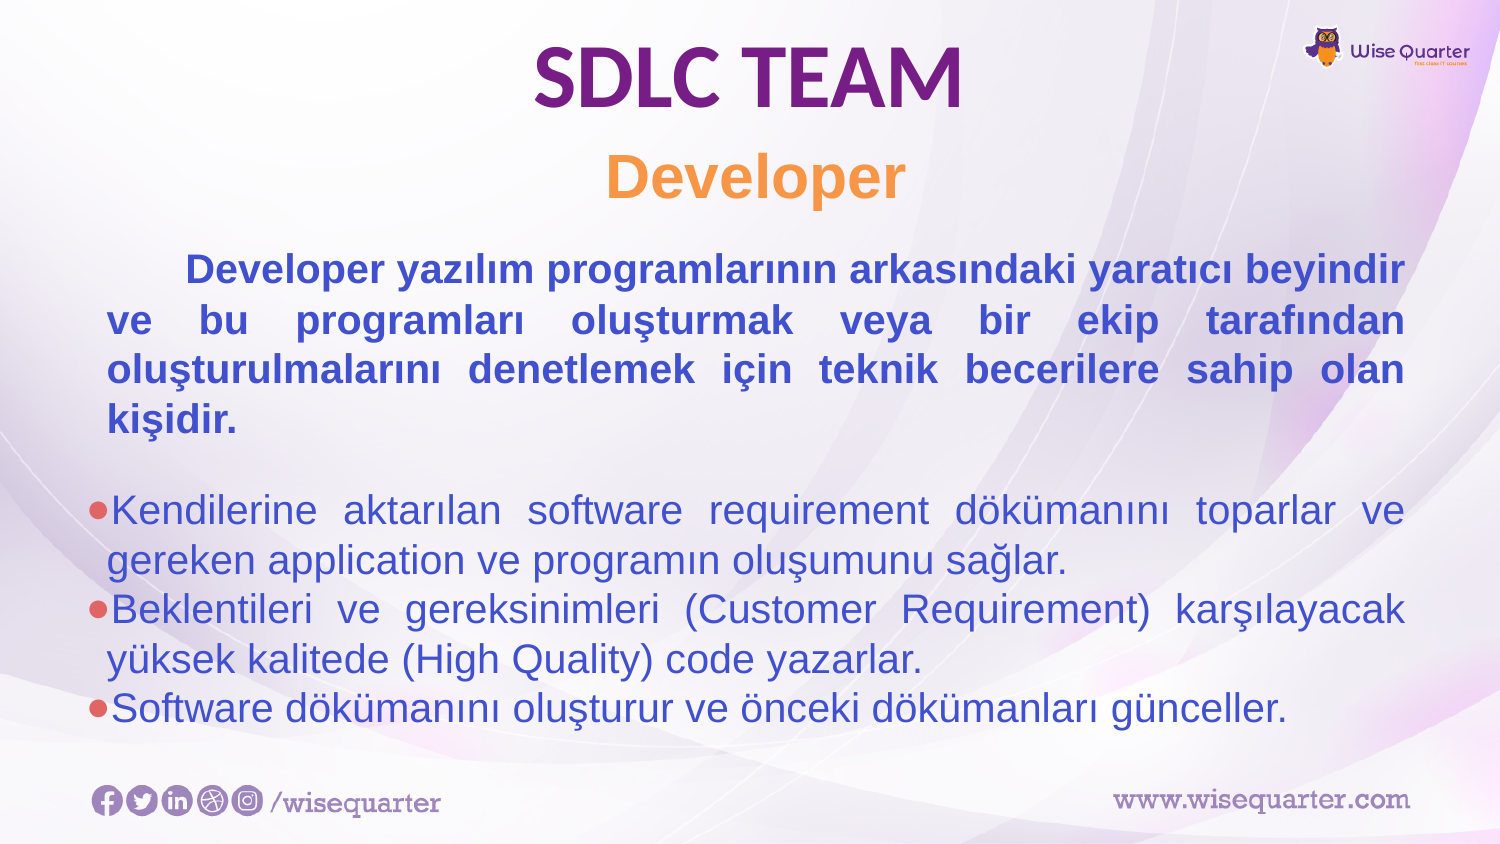

# SDLC TEAM
Developer

      Developer yazılım programlarının arkasındaki yaratıcı beyindir ve bu programları oluşturmak veya bir ekip tarafından oluşturulmalarını denetlemek için teknik becerilere sahip olan kişidir.

Kendilerine aktarılan software requirement dökümanını toparlar ve gereken application ve programın oluşumunu sağlar.
Beklentileri ve gereksinimleri (Customer Requirement) karşılayacak yüksek kalitede (High Quality) code yazarlar.
Software dökümanını oluşturur ve önceki dökümanları günceller.